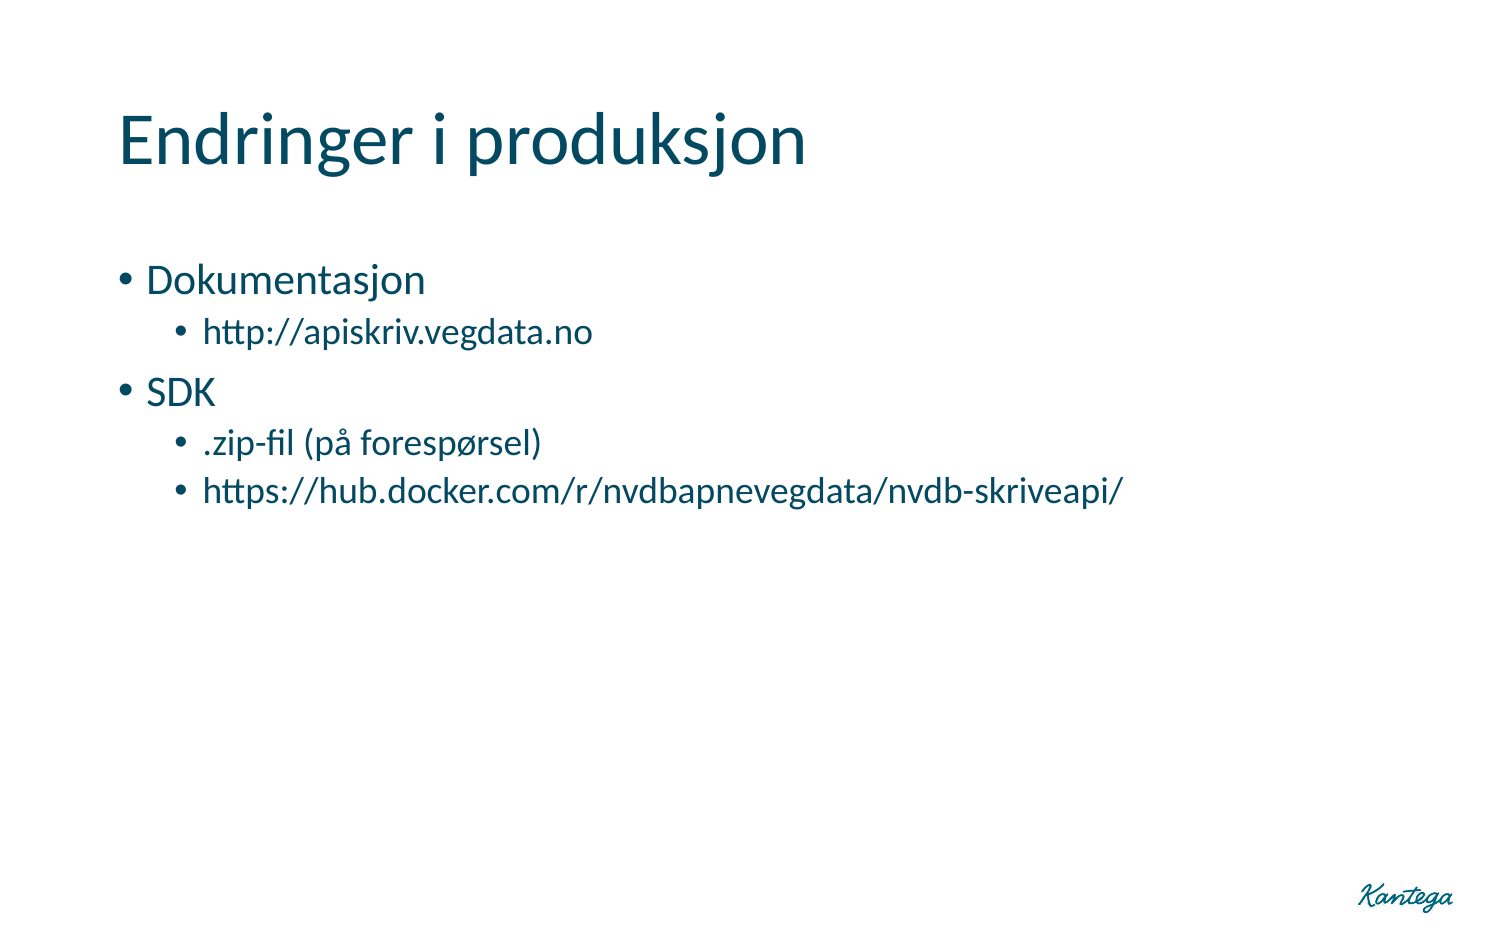

# Endringer i produksjon
Dokumentasjon
http://apiskriv.vegdata.no
SDK
.zip-fil (på forespørsel)
https://hub.docker.com/r/nvdbapnevegdata/nvdb-skriveapi/